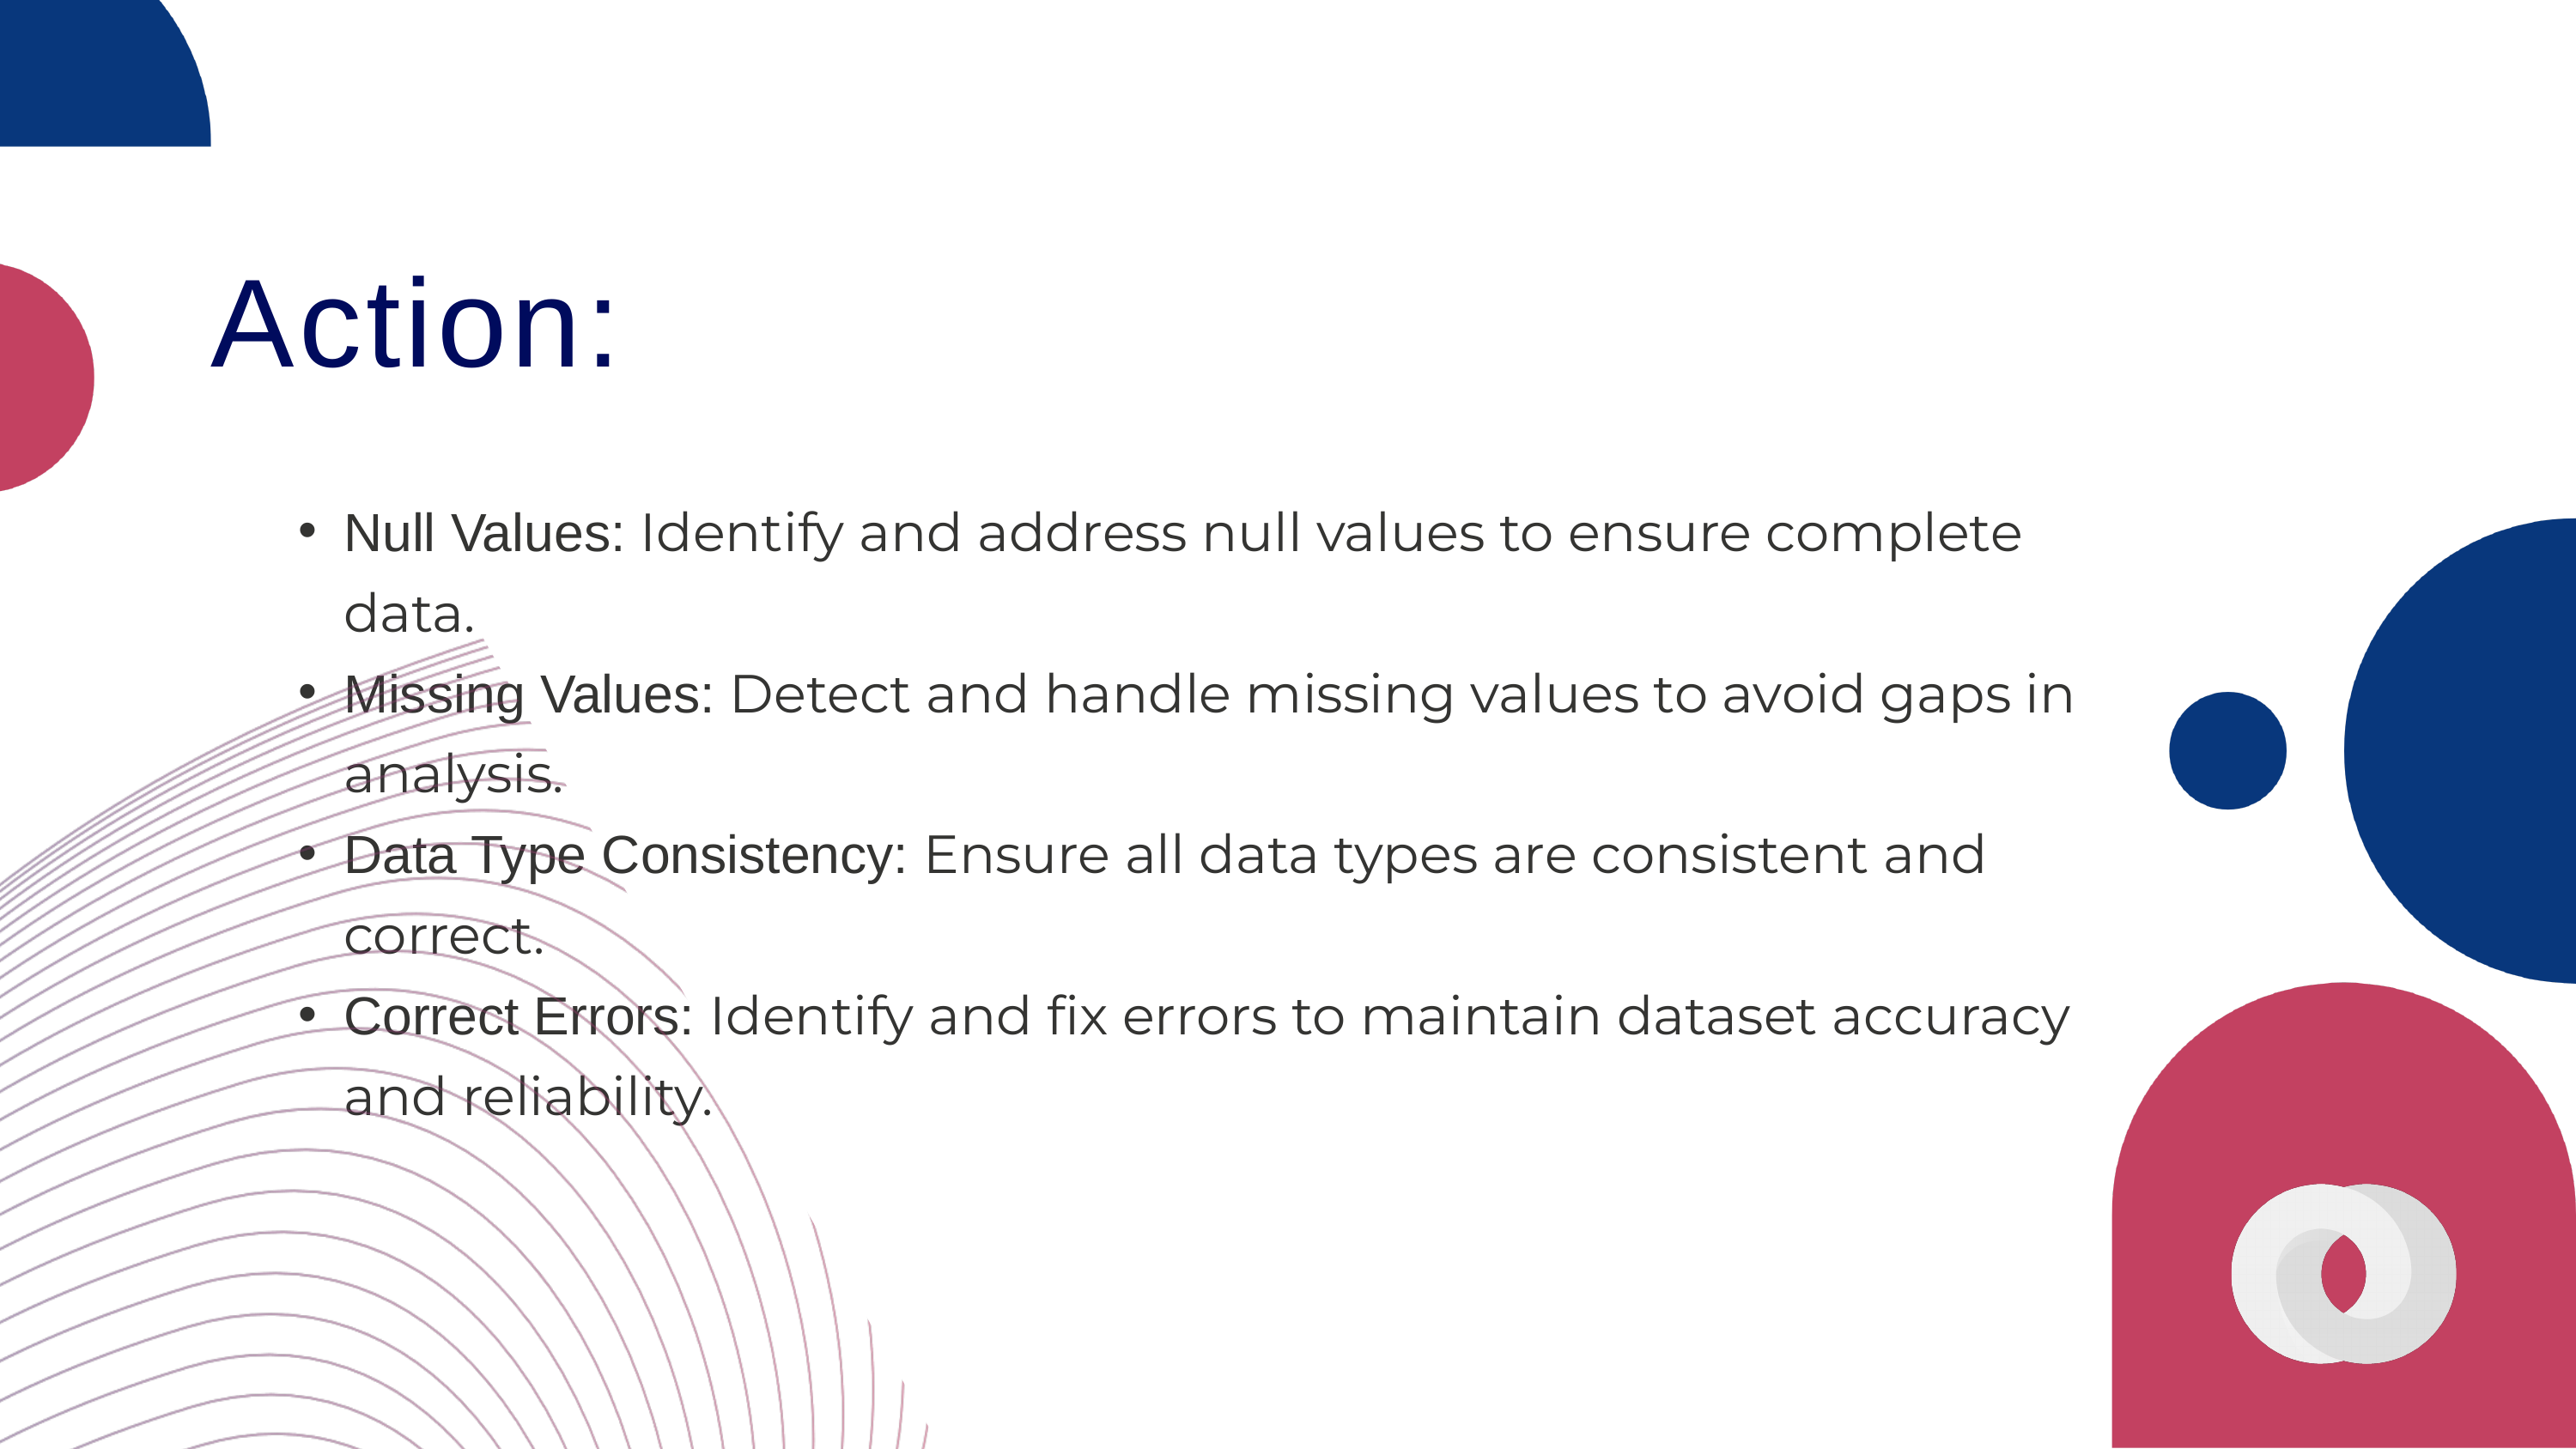

Action:
Null Values: Identify and address null values to ensure complete data.
Missing Values: Detect and handle missing values to avoid gaps in analysis.
Data Type Consistency: Ensure all data types are consistent and correct.
Correct Errors: Identify and fix errors to maintain dataset accuracy and reliability.